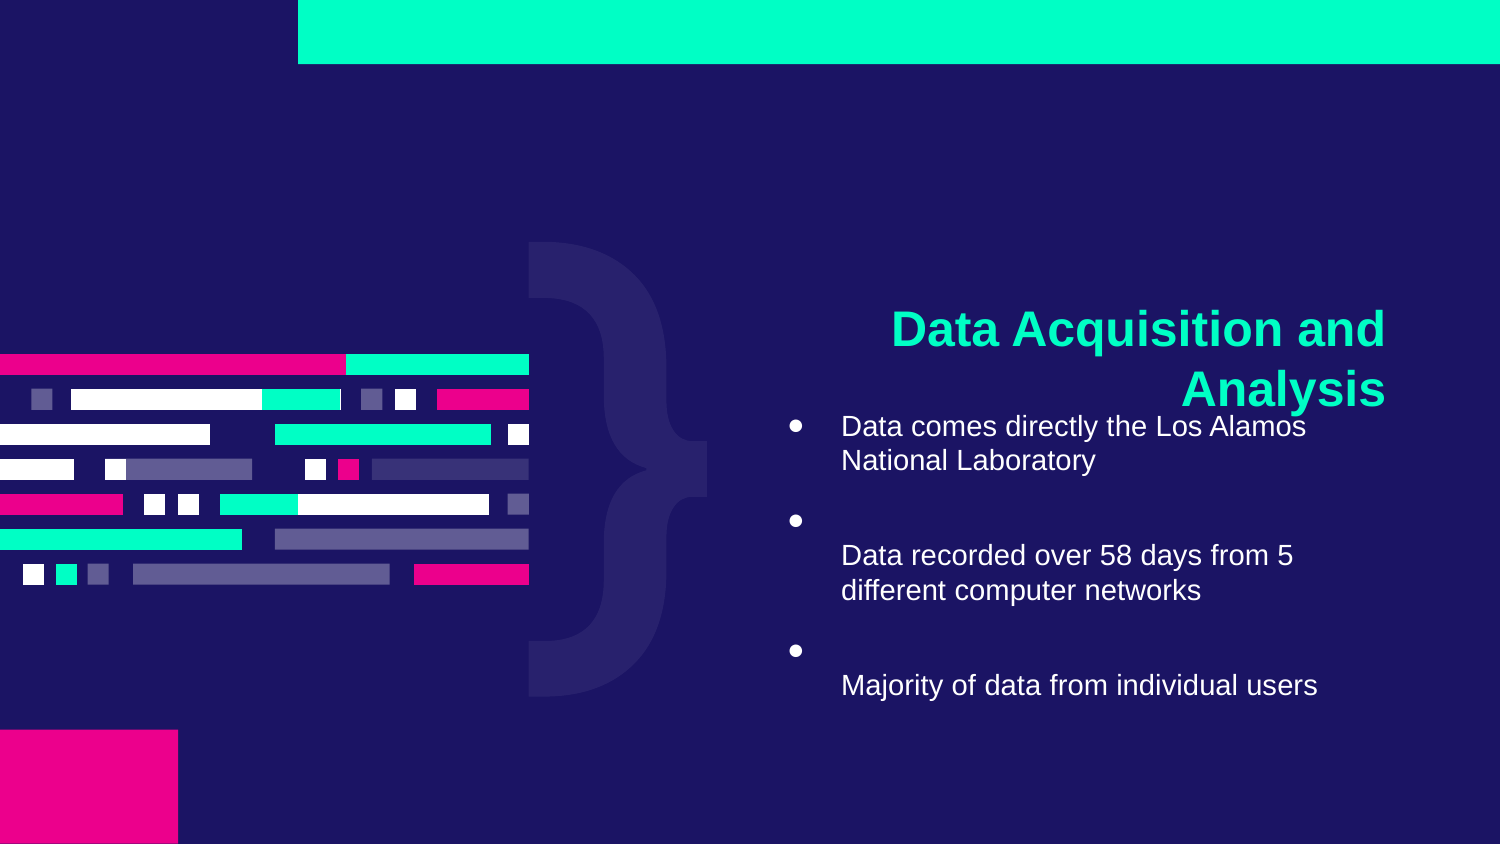

# Data Acquisition and Analysis
Data comes directly the Los Alamos National Laboratory
Data recorded over 58 days from 5 different computer networks
Majority of data from individual users